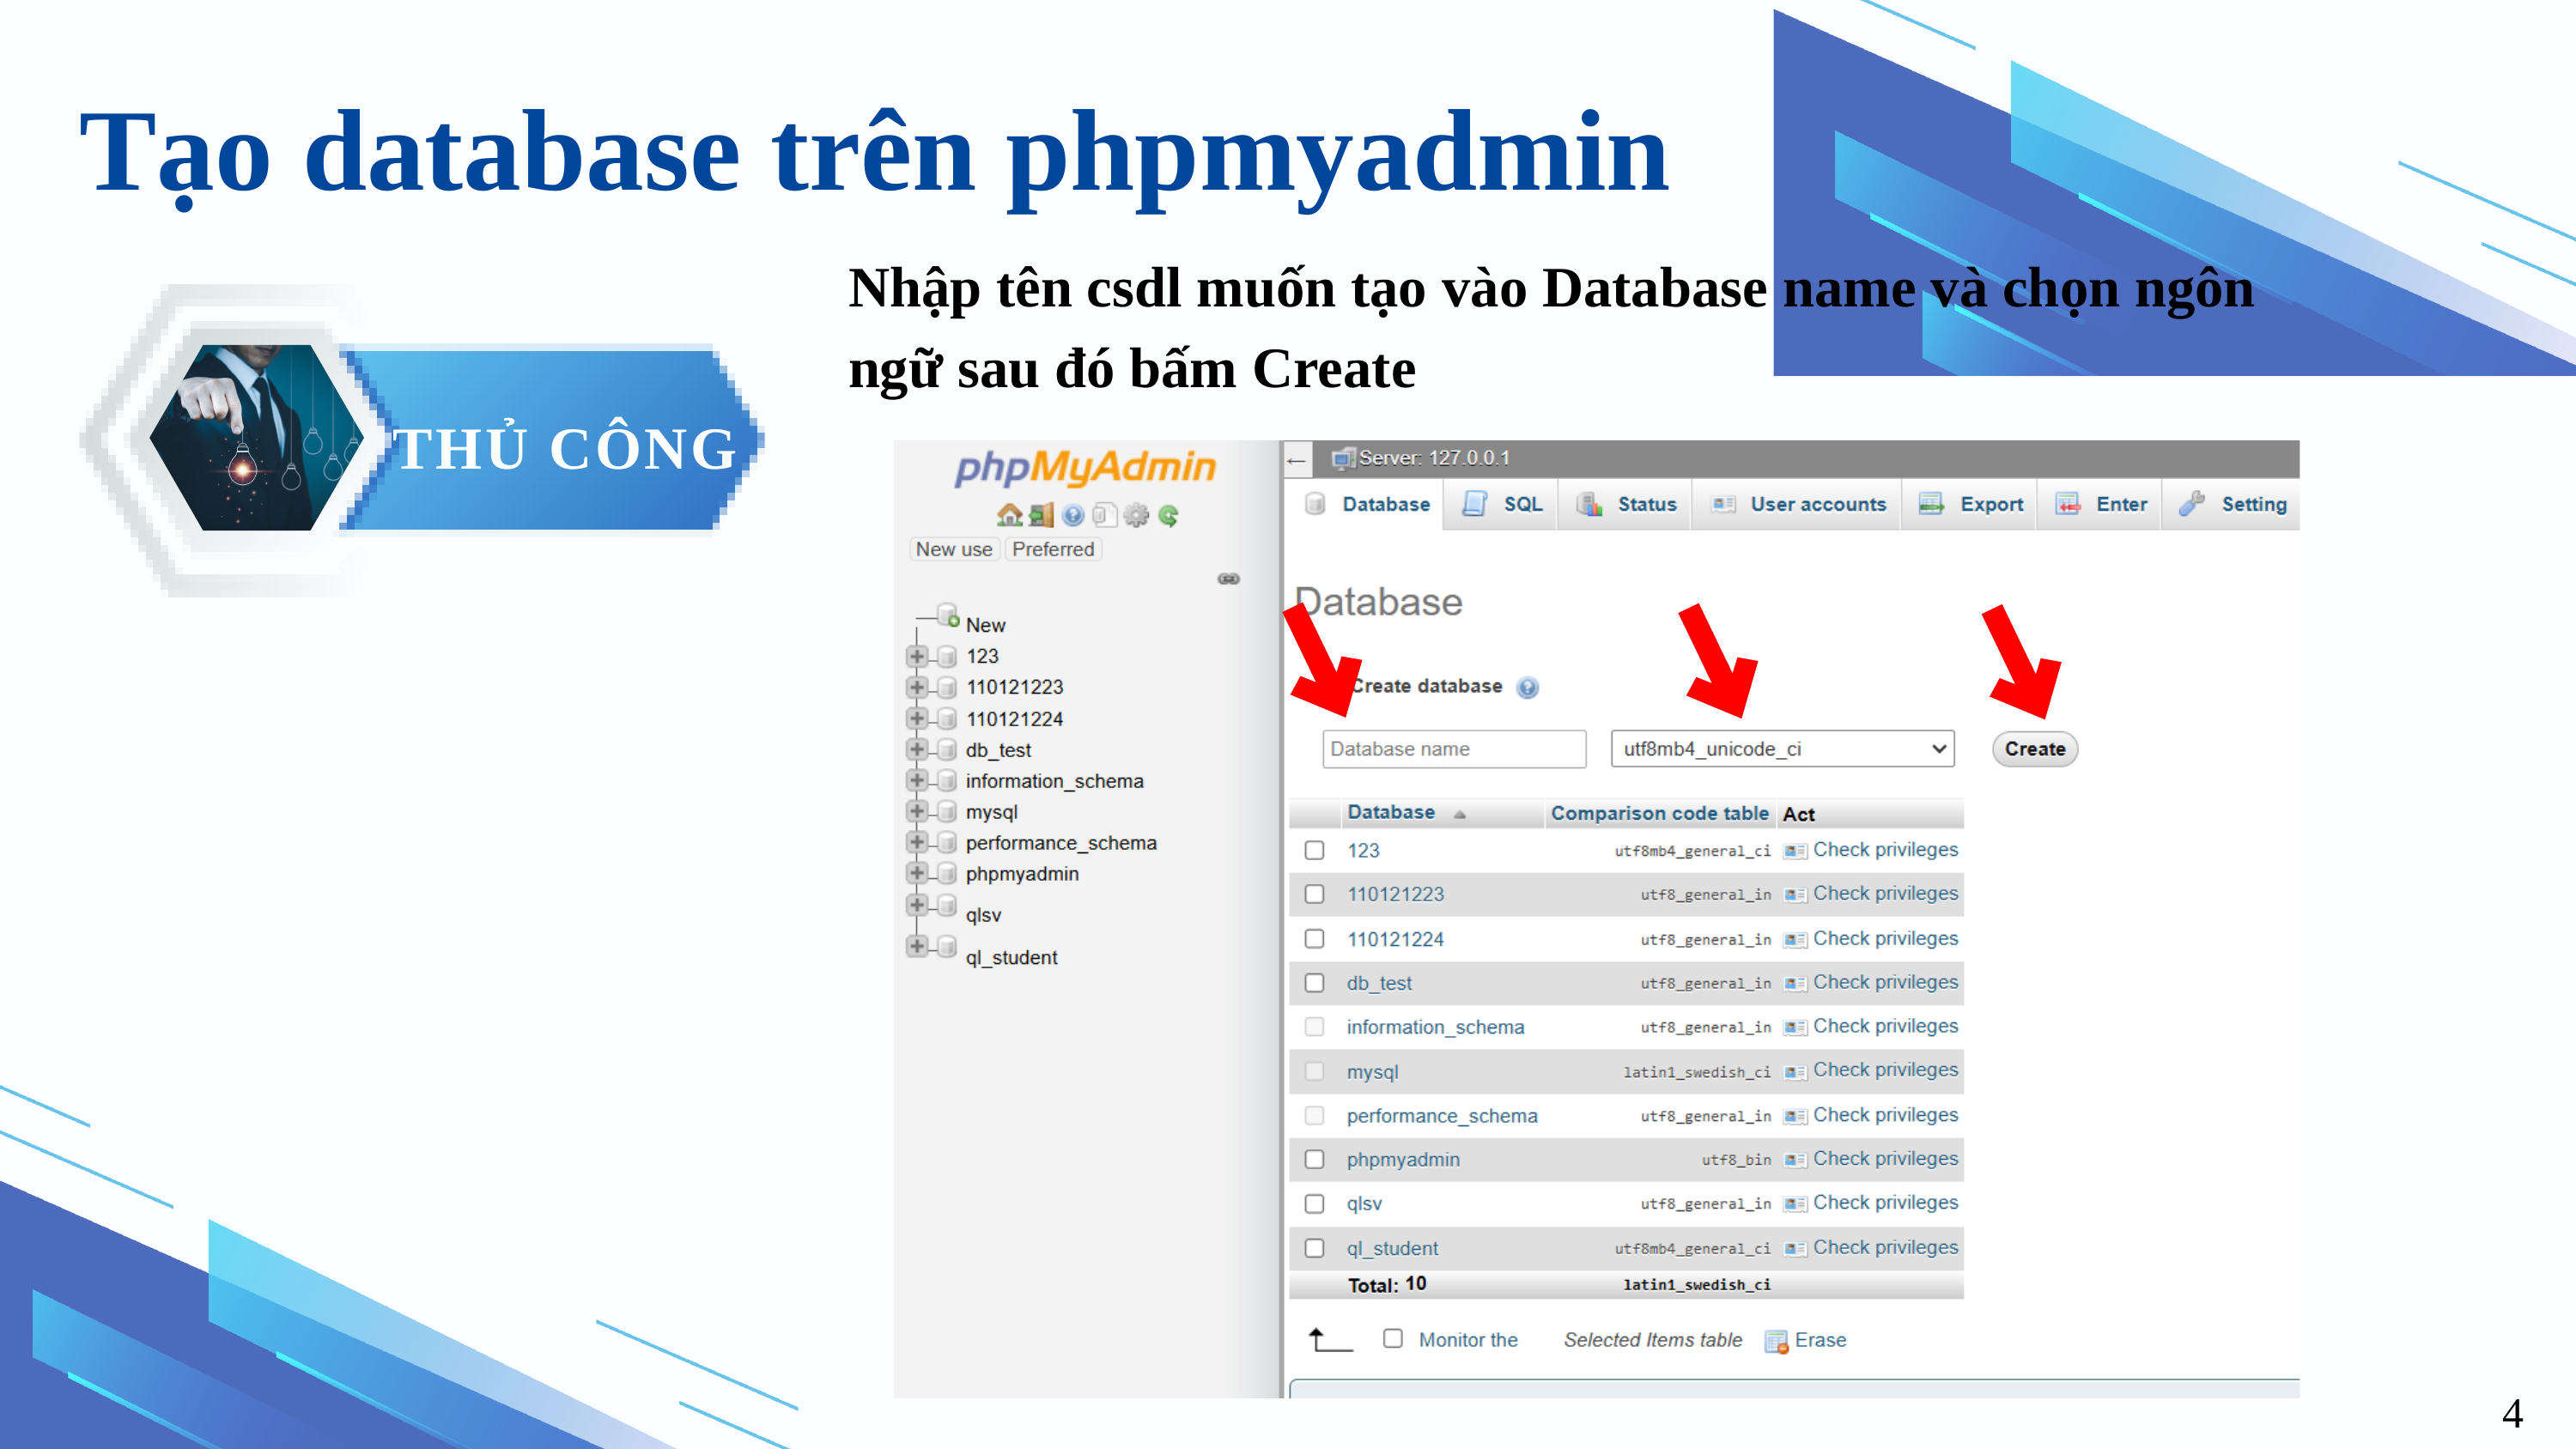

Tạo database trên phpmyadmin
Nhập tên csdl muốn tạo vào Database name và chọn ngôn ngữ sau đó bấm Create

THỦ CÔNG

4